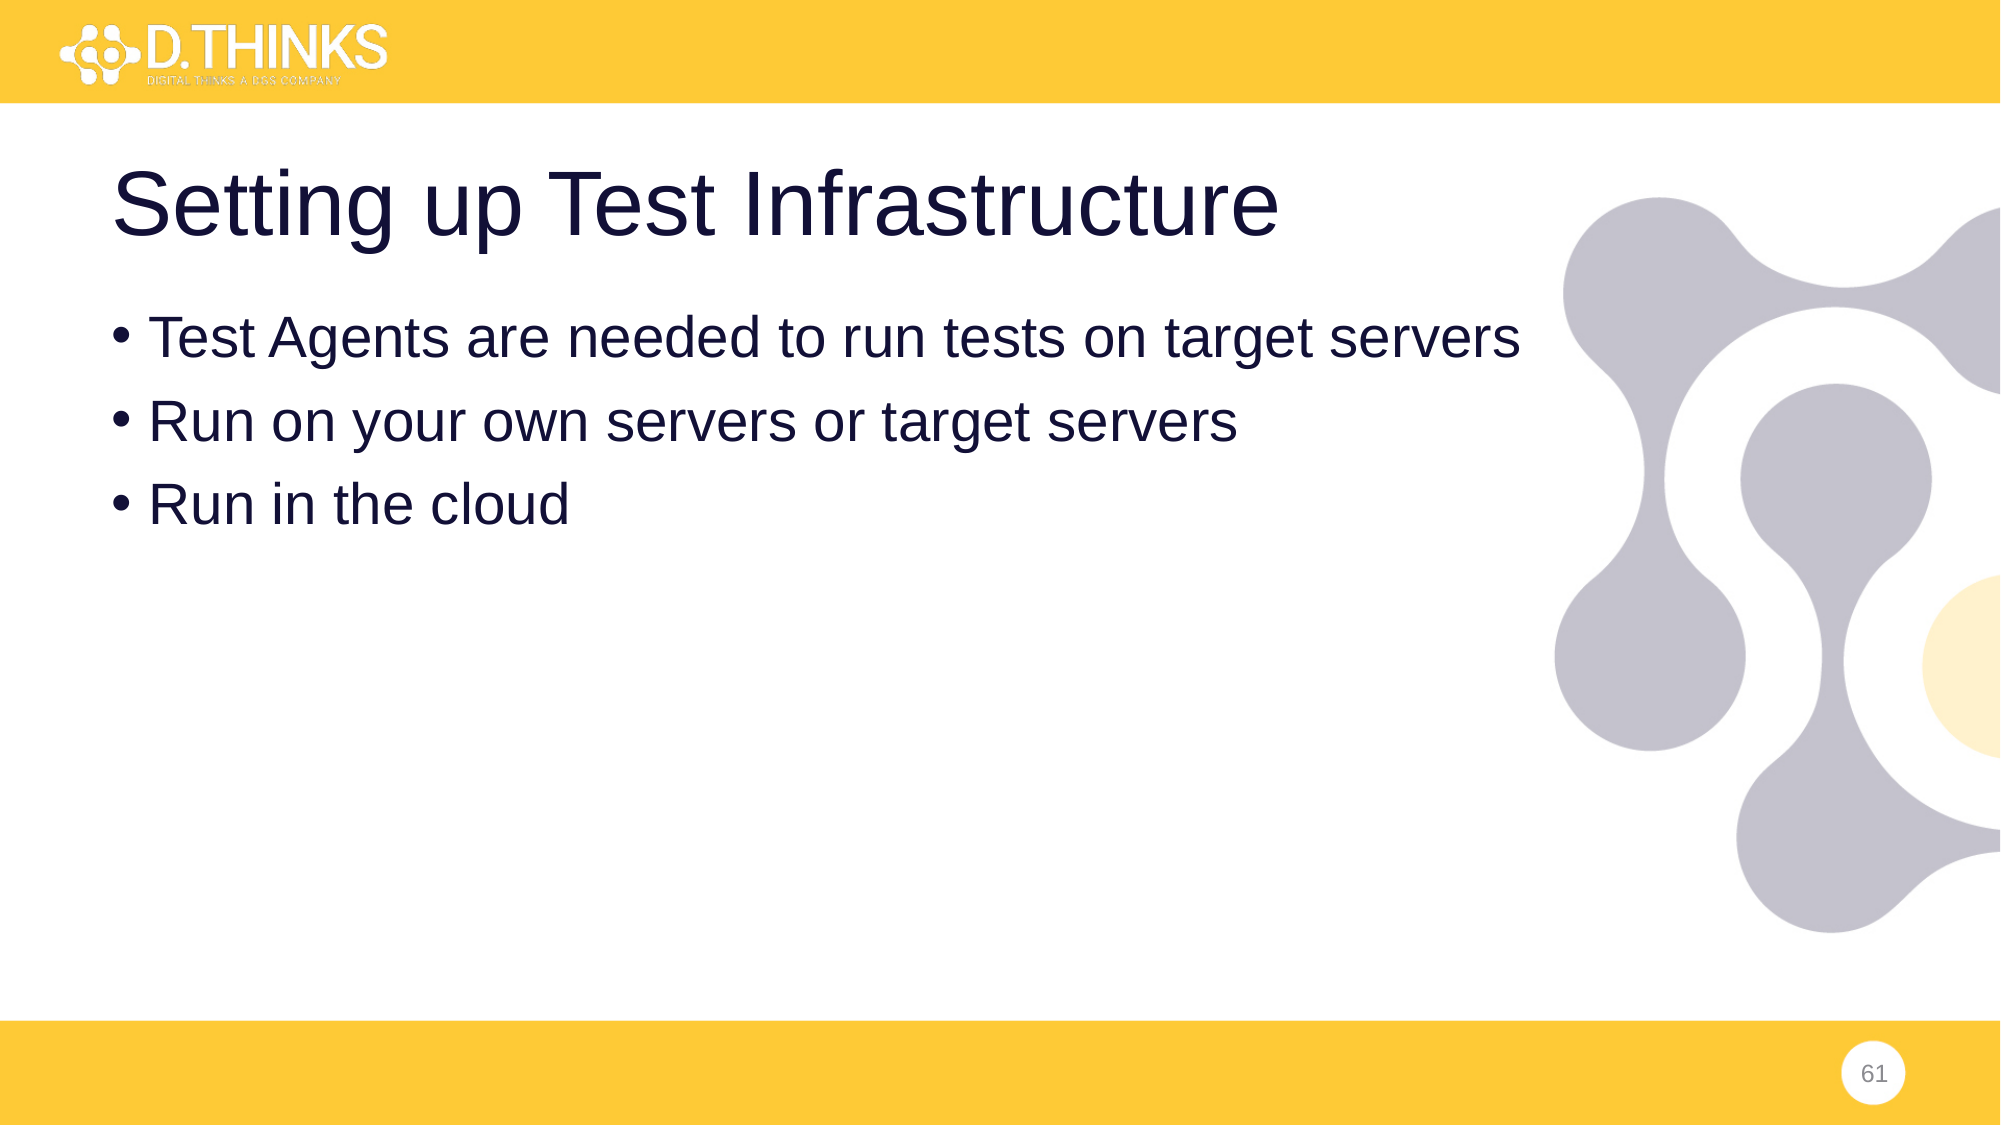

# Setting up Test Infrastructure
Test Agents are needed to run tests on target servers
Run on your own servers or target servers
Run in the cloud

61